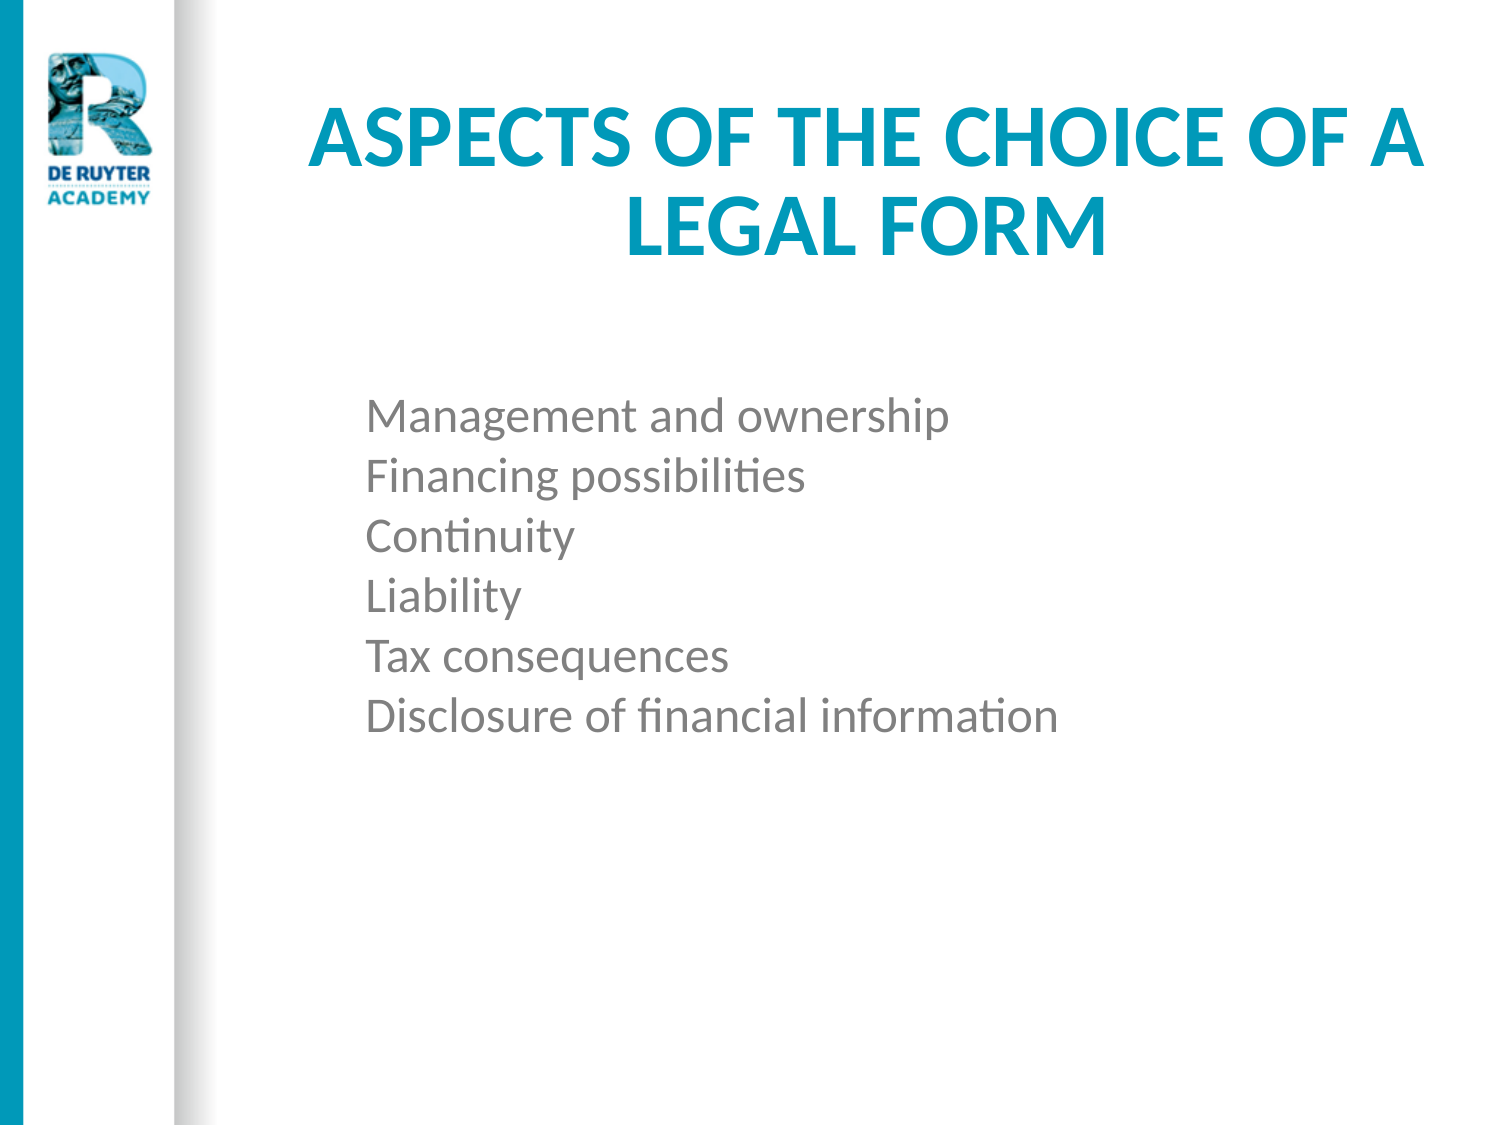

# Aspects of the choice of a legal form
Management and ownership
Financing possibilities
Continuity
Liability
Tax consequences
Disclosure of financial information